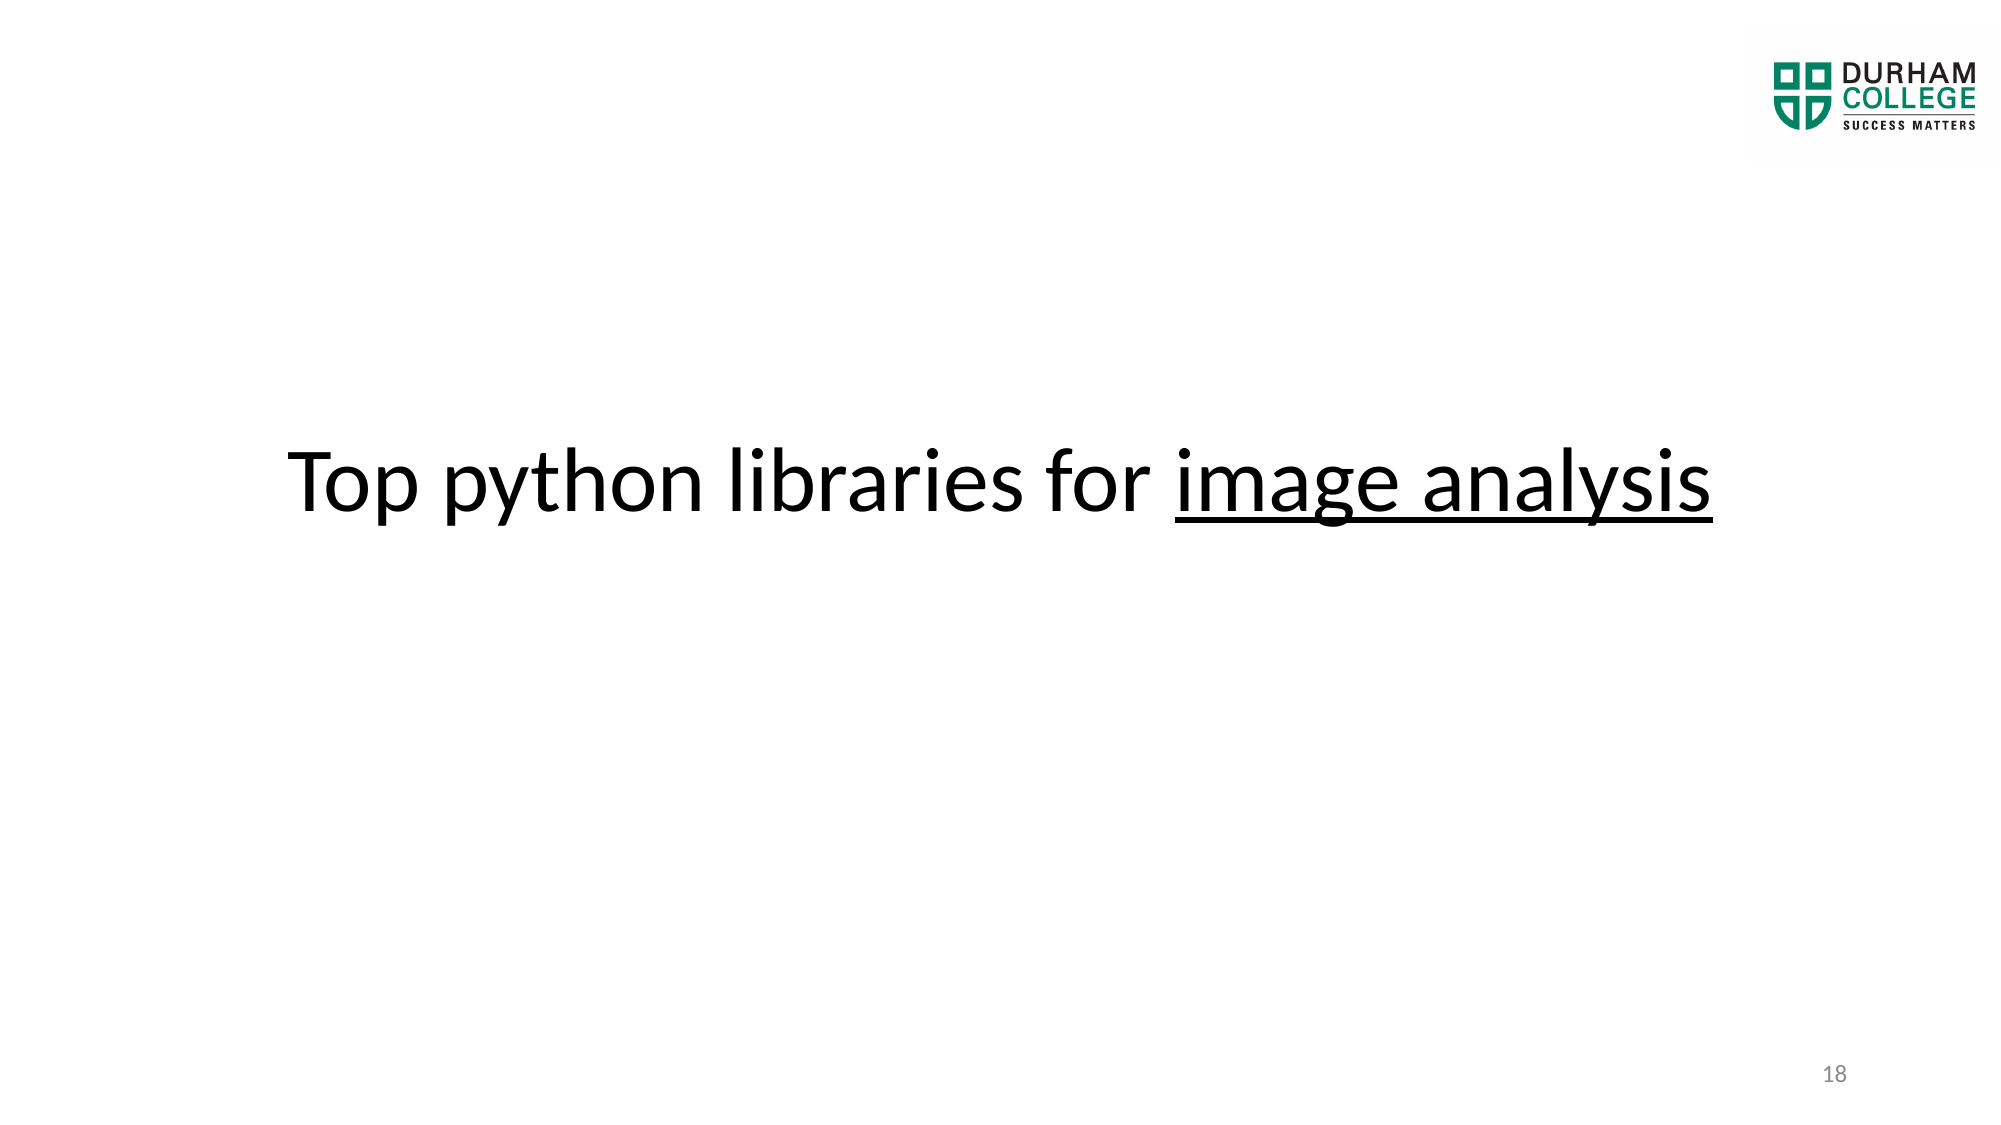

# Top python libraries for image analysis
18